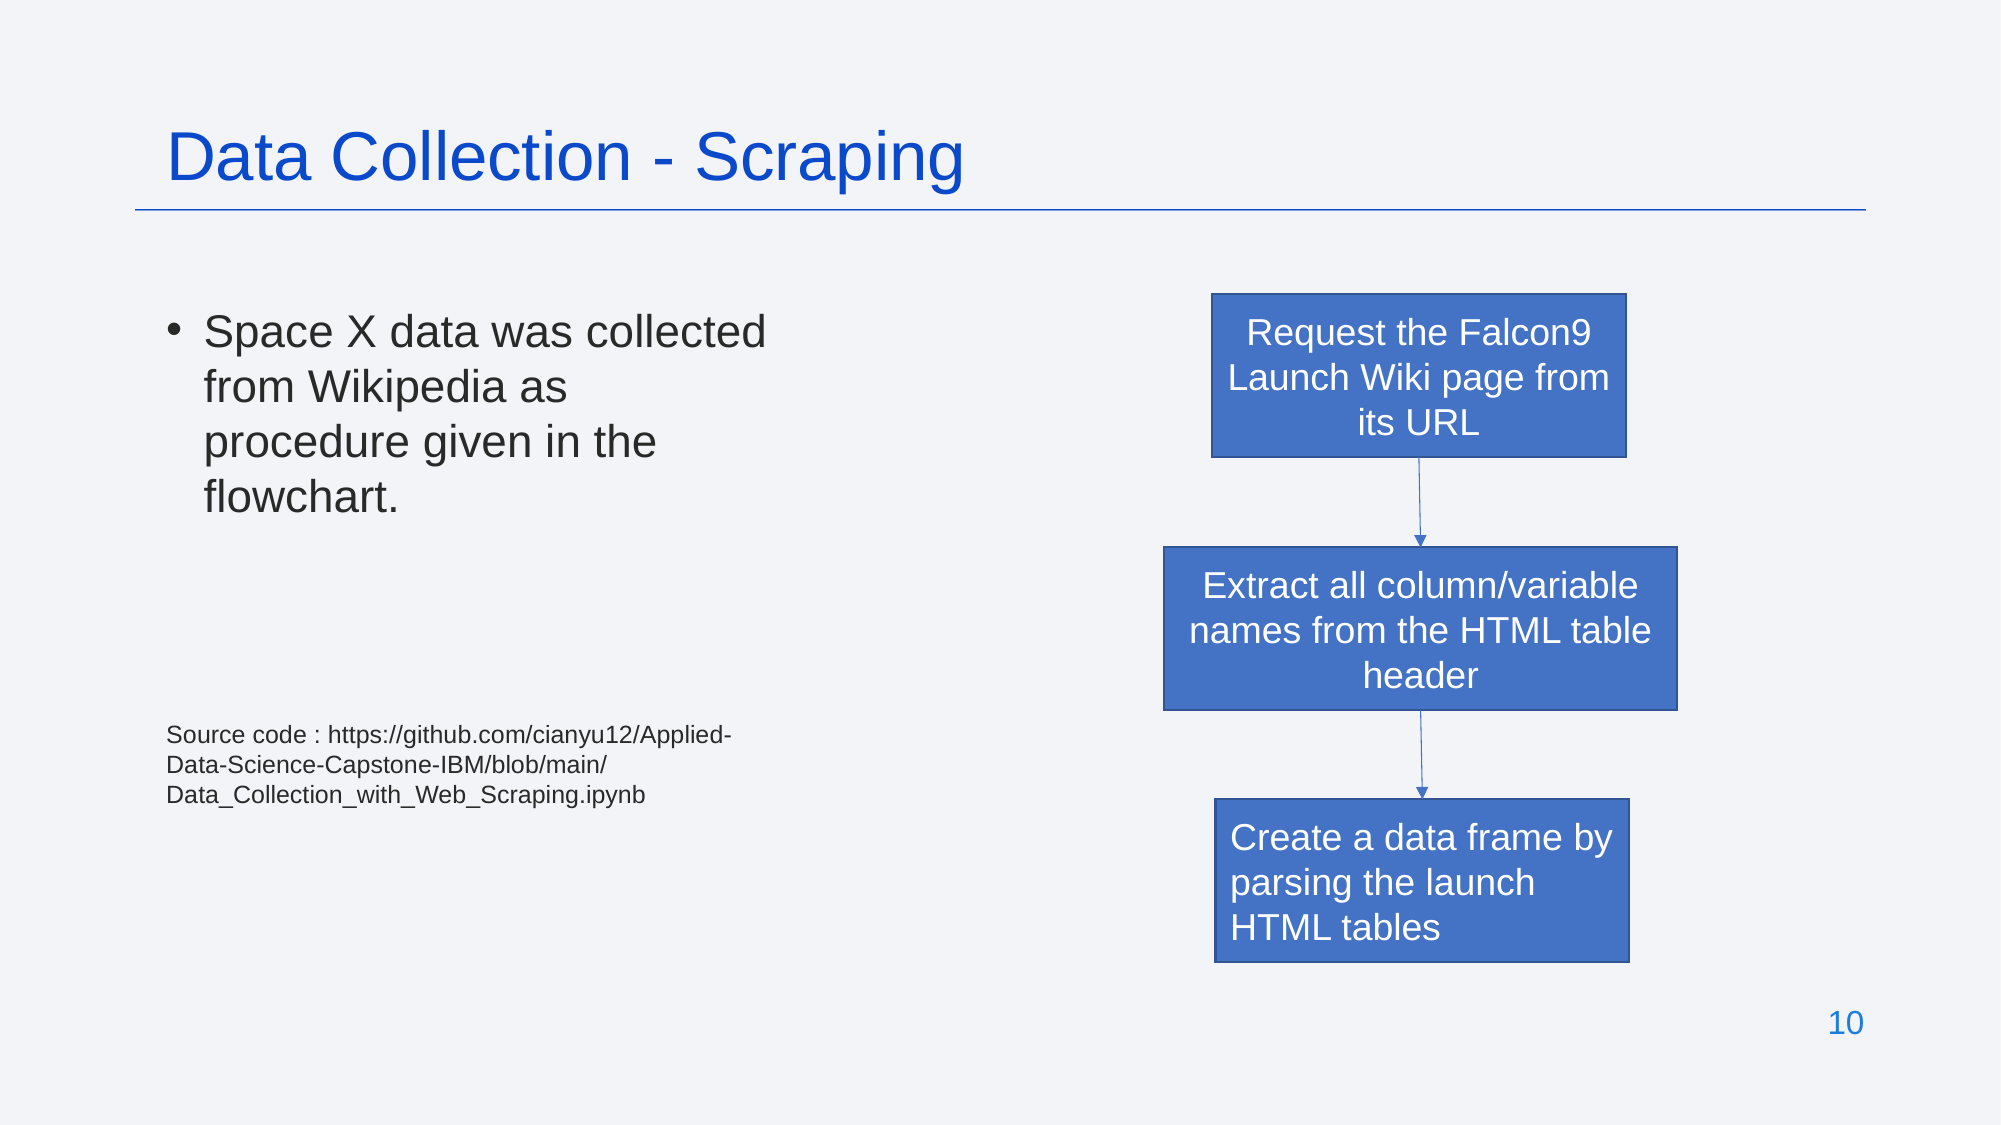

Data Collection - Scraping
Space X data was collected from Wikipedia as procedure given in the flowchart.

Source code : https://github.com/cianyu12/Applied-Data-Science-Capstone-IBM/blob/main/Data_Collection_with_Web_Scraping.ipynb
Request the Falcon9 Launch Wiki page from its URL
Extract all column/variable names from the HTML table header
Create a data frame by parsing the launch HTML tables
10